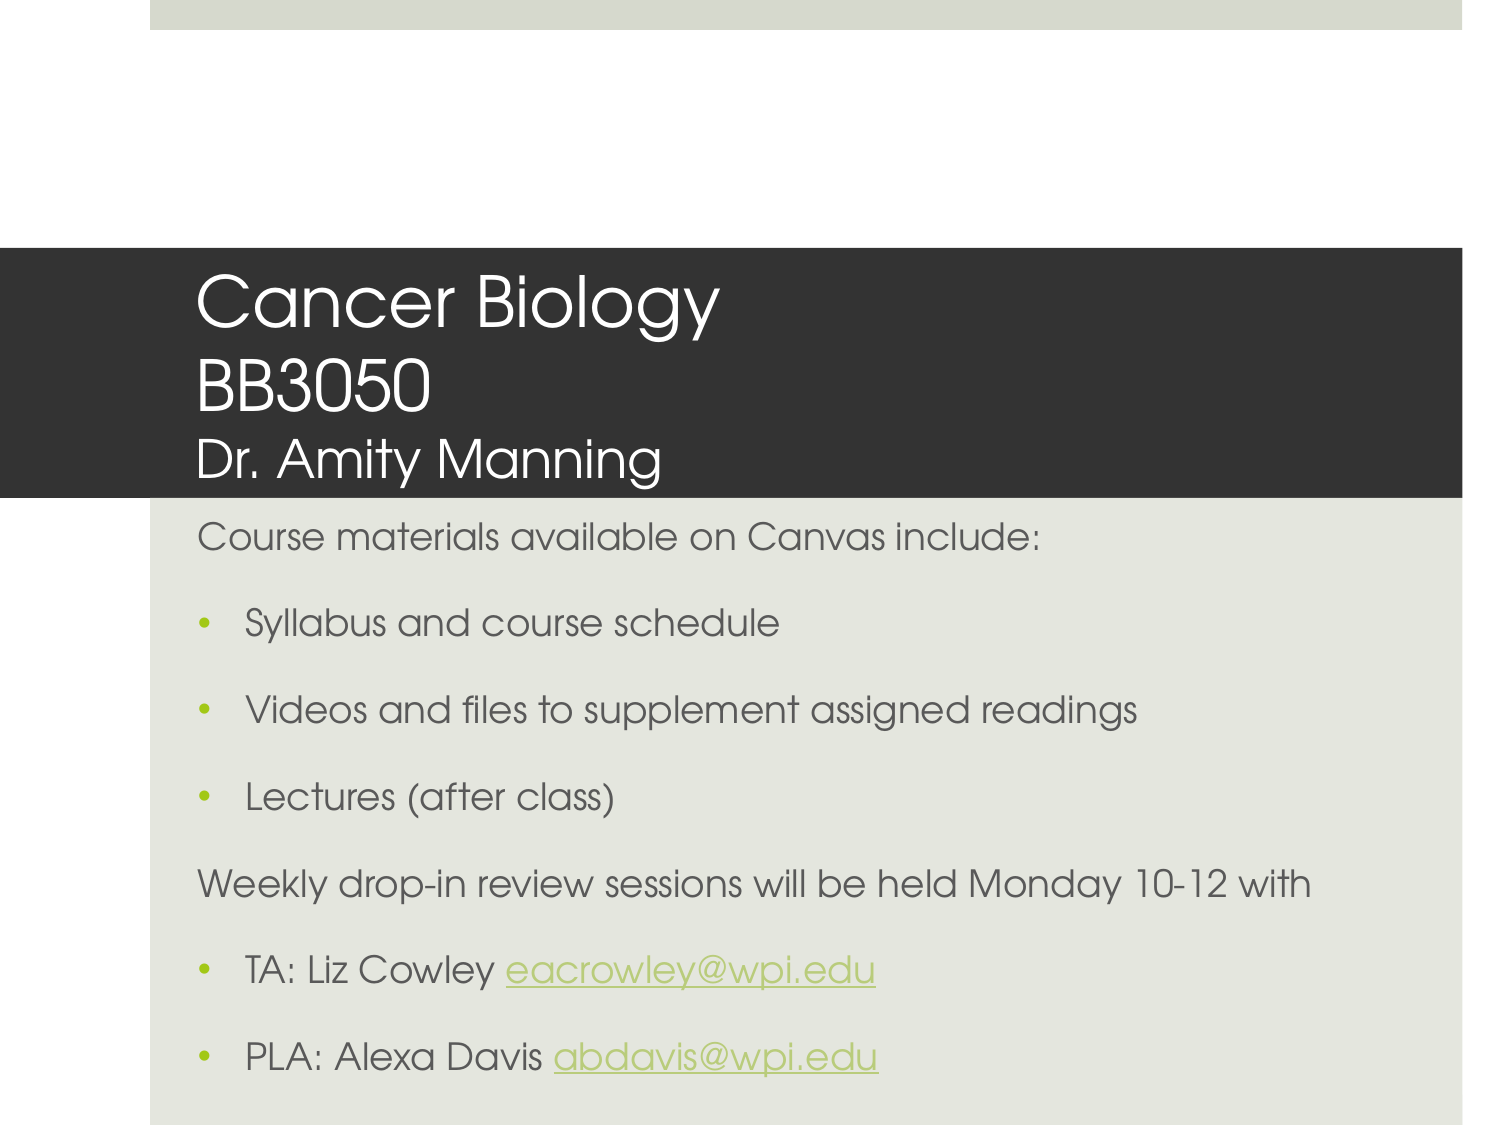

# Cancer Biology BB3050 Dr. Amity Manning
Course materials available on Canvas include:
Syllabus and course schedule
Videos and files to supplement assigned readings
Lectures (after class)
Weekly drop-in review sessions will be held Monday 10-12 with
TA: Liz Cowley eacrowley@wpi.edu
PLA: Alexa Davis abdavis@wpi.edu